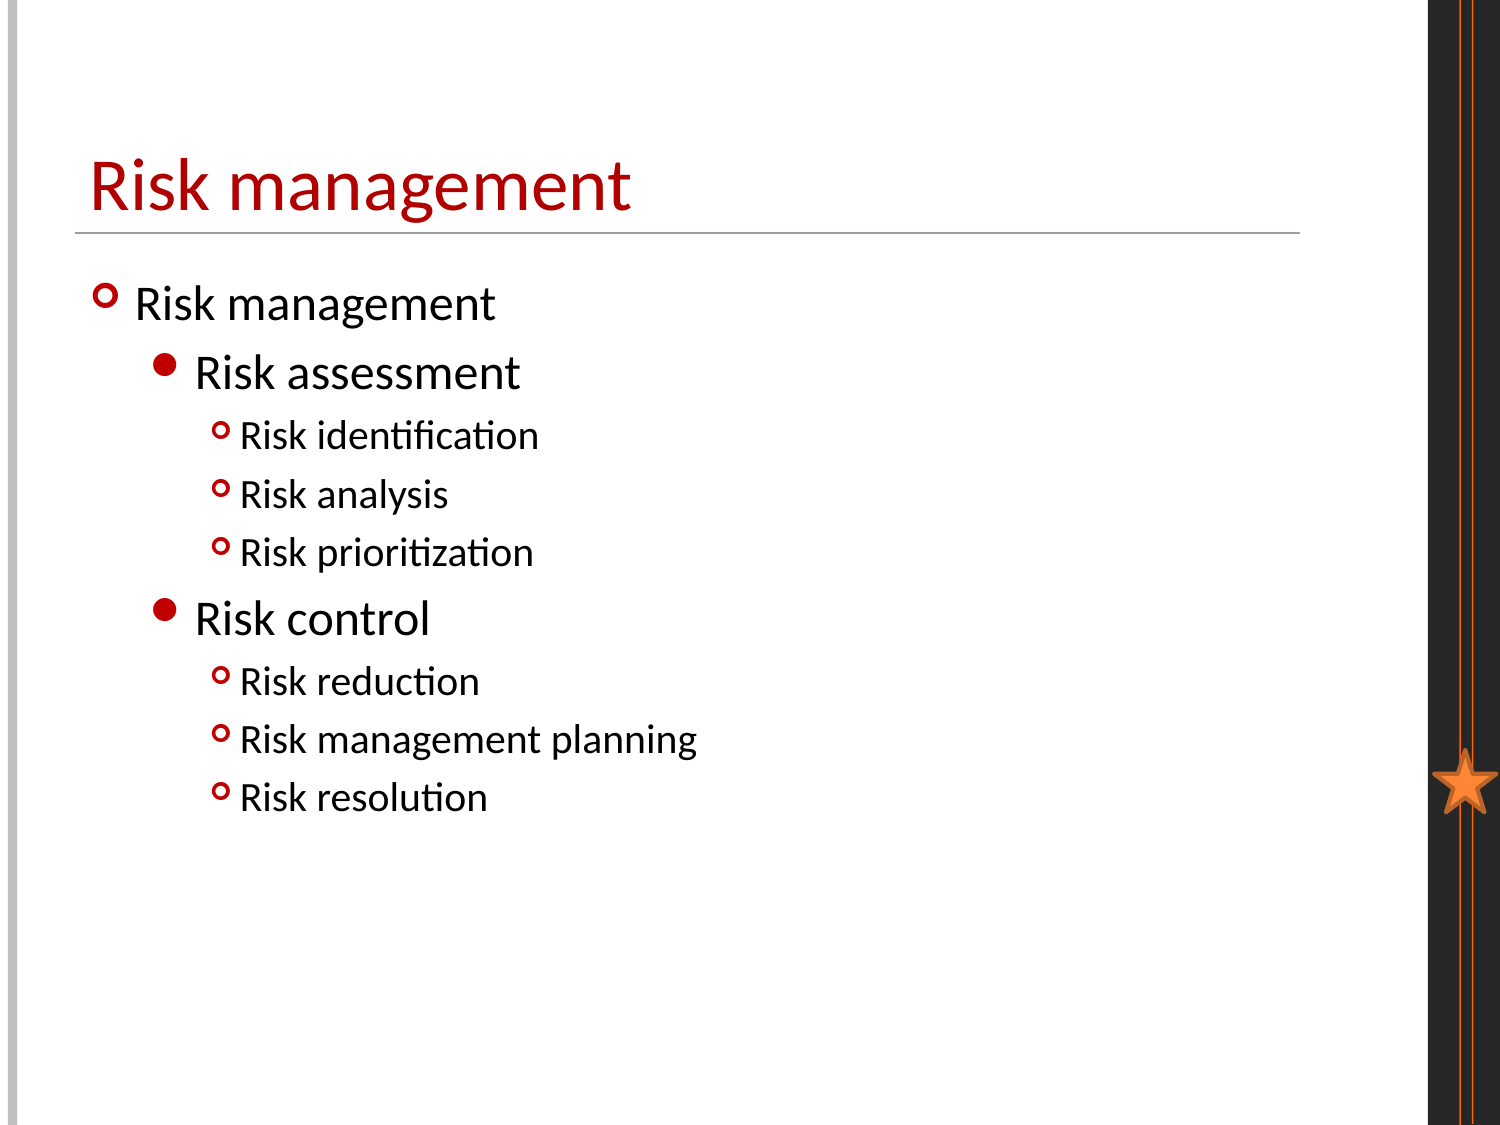

# Risk management
Risk management
Risk assessment
Risk identification
Risk analysis
Risk prioritization
Risk control
Risk reduction
Risk management planning
Risk resolution